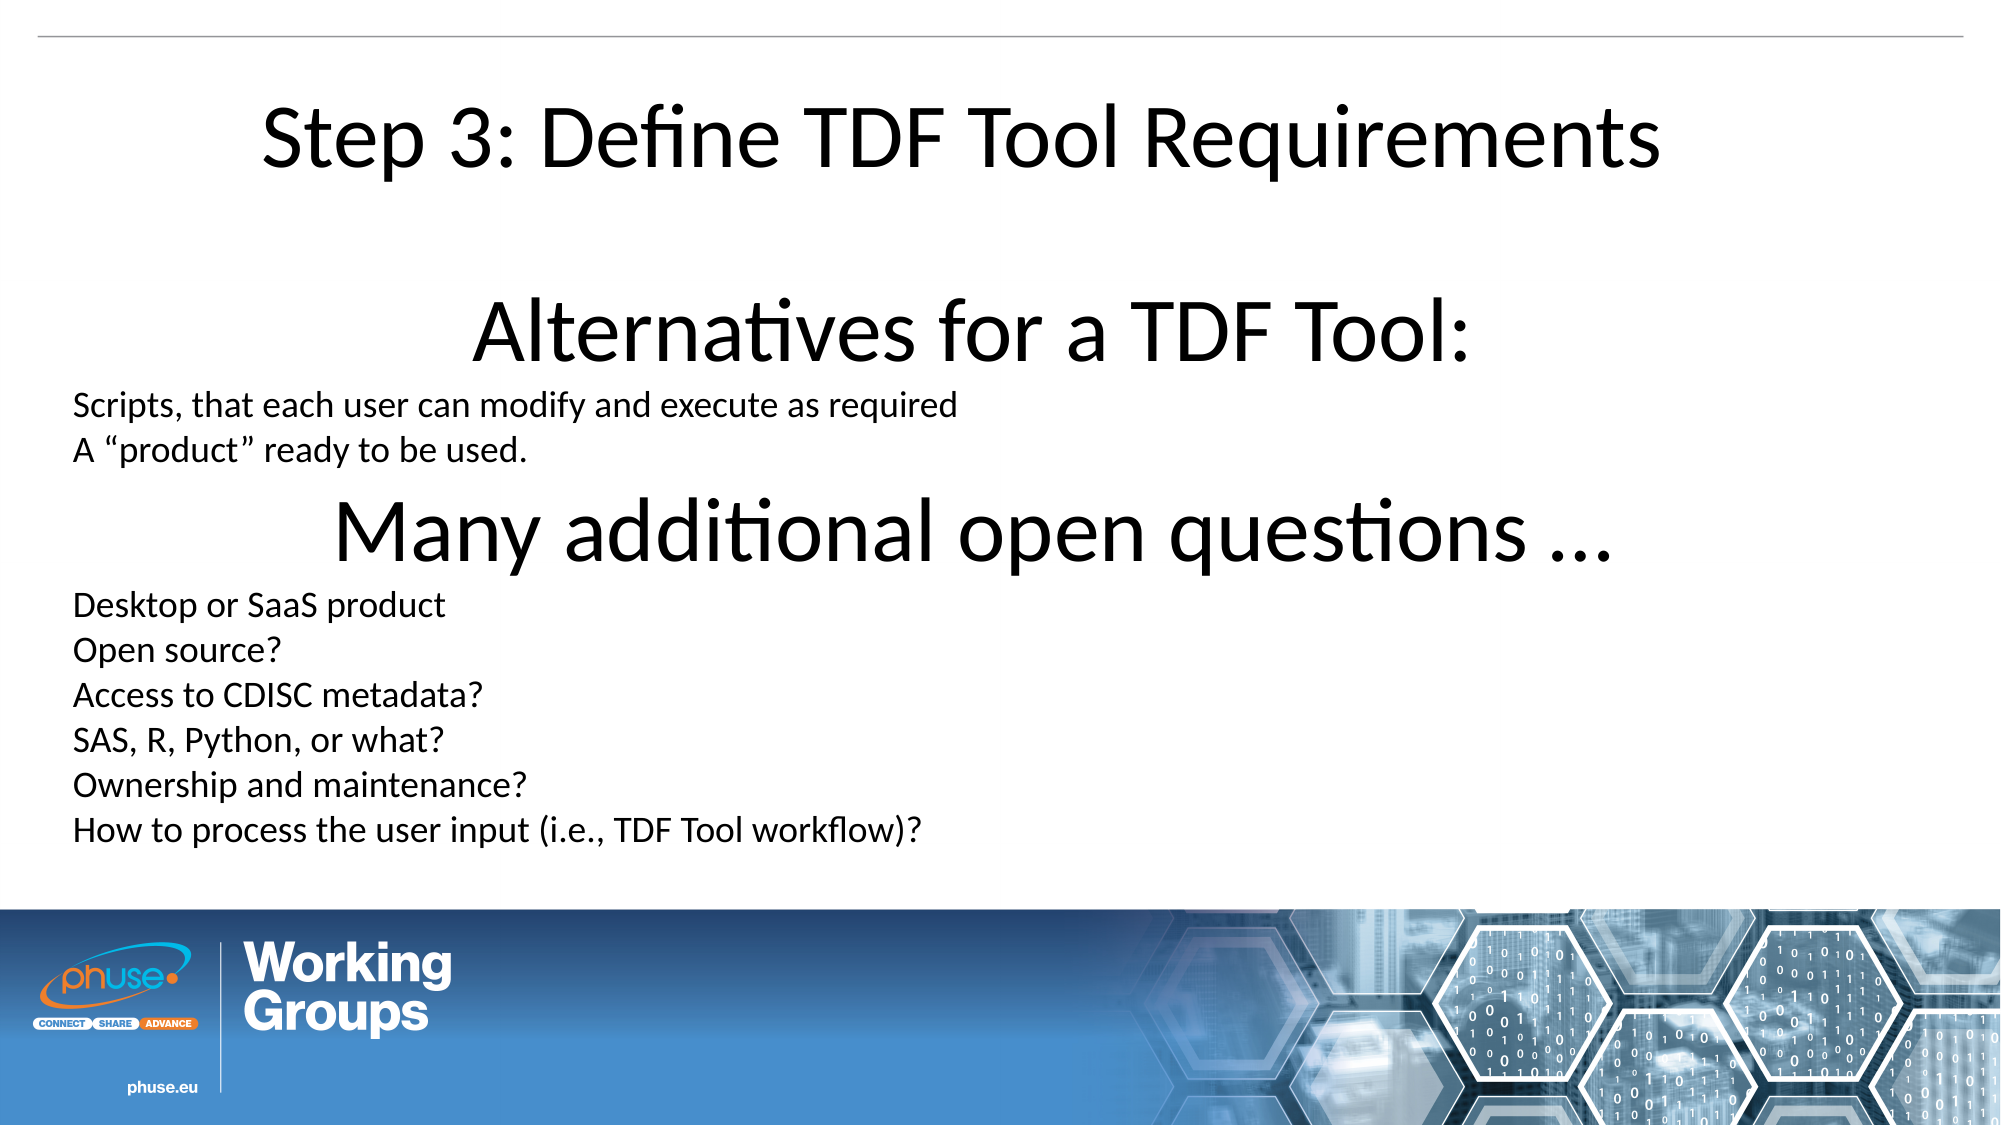

Step 3: Define TDF Tool Requirements
Alternatives for a TDF Tool:
Scripts, that each user can modify and execute as required
A “product” ready to be used.
Many additional open questions …
Desktop or SaaS product
Open source?
Access to CDISC metadata?
SAS, R, Python, or what?
Ownership and maintenance?
How to process the user input (i.e., TDF Tool workflow)?